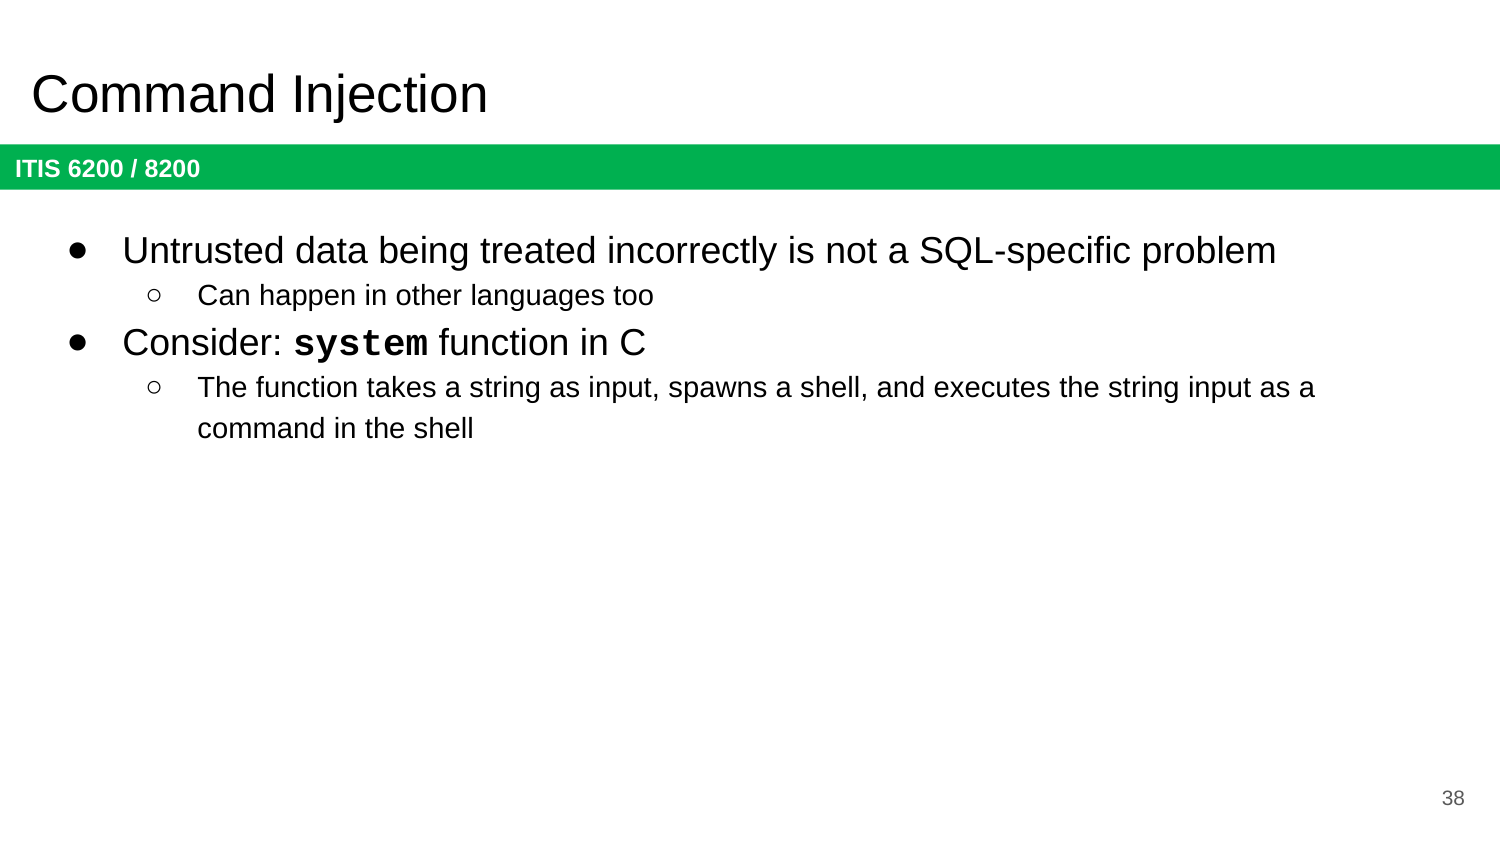

# Command Injection
Untrusted data being treated incorrectly is not a SQL-specific problem
Can happen in other languages too
Consider: system function in C
The function takes a string as input, spawns a shell, and executes the string input as a command in the shell
38